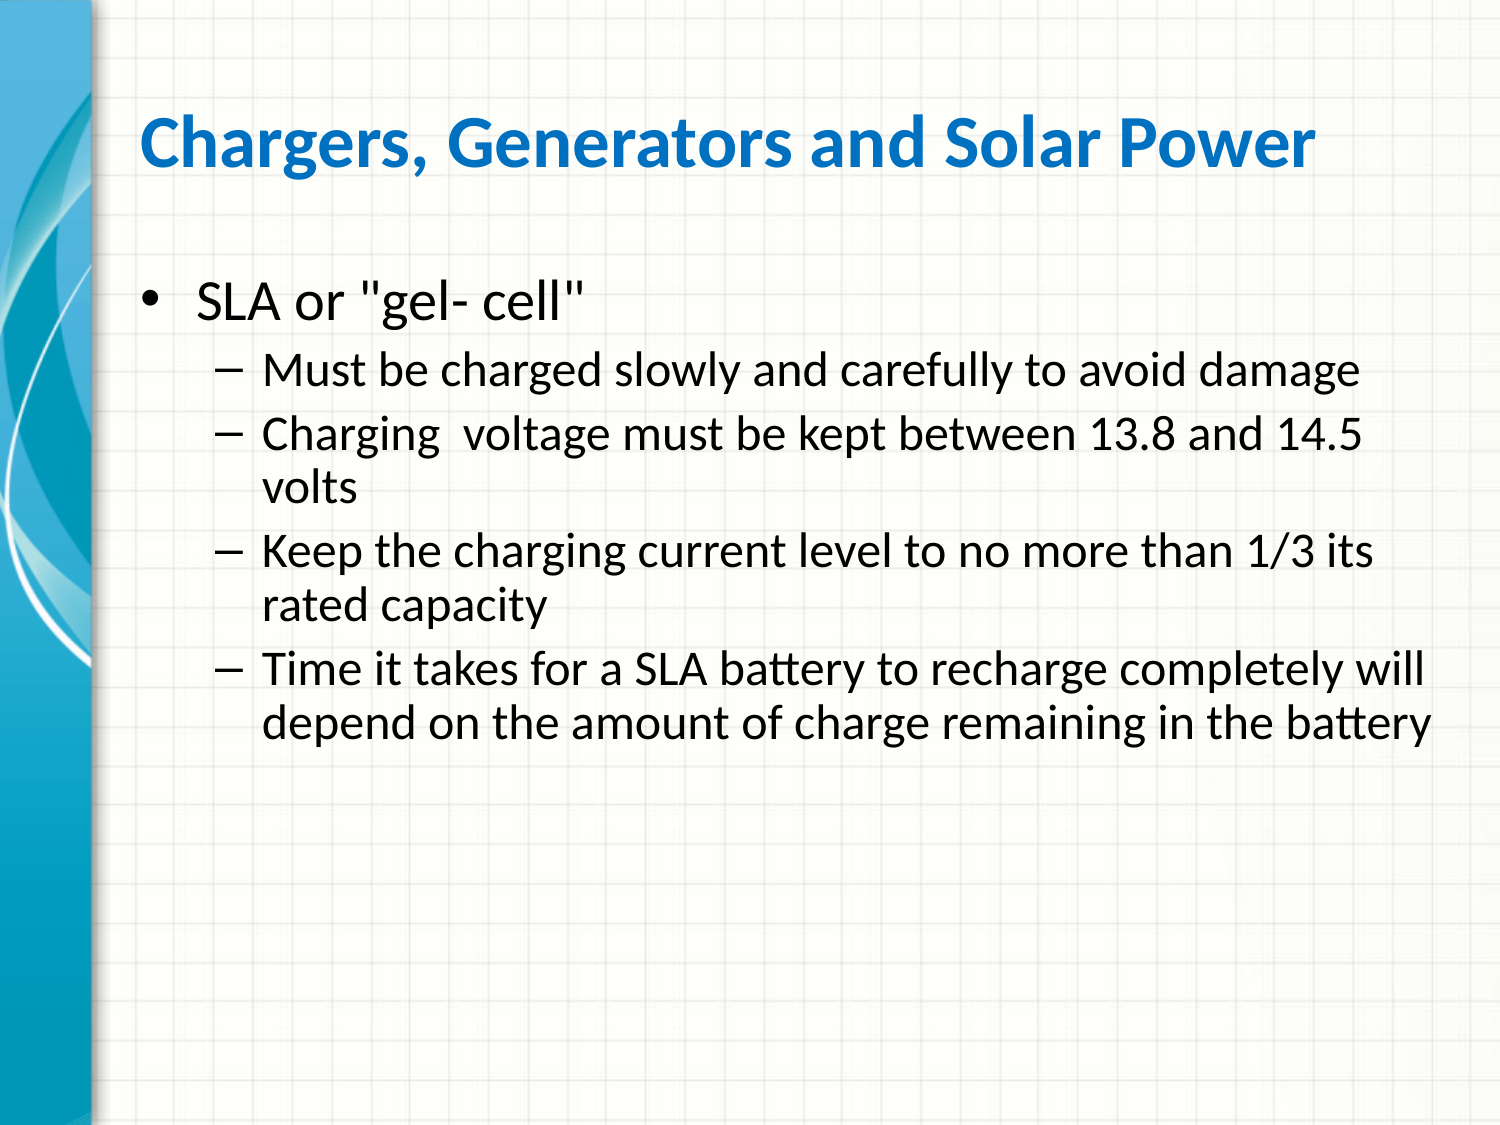

# Chargers, Generators and Solar Power
SLA or "gel- cell"
Must be charged slowly and carefully to avoid damage
Charging  voltage must be kept between 13.8 and 14.5 volts
Keep the charging current level to no more than 1/3 its rated capacity
Time it takes for a SLA battery to recharge completely will depend on the amount of charge remaining in the battery